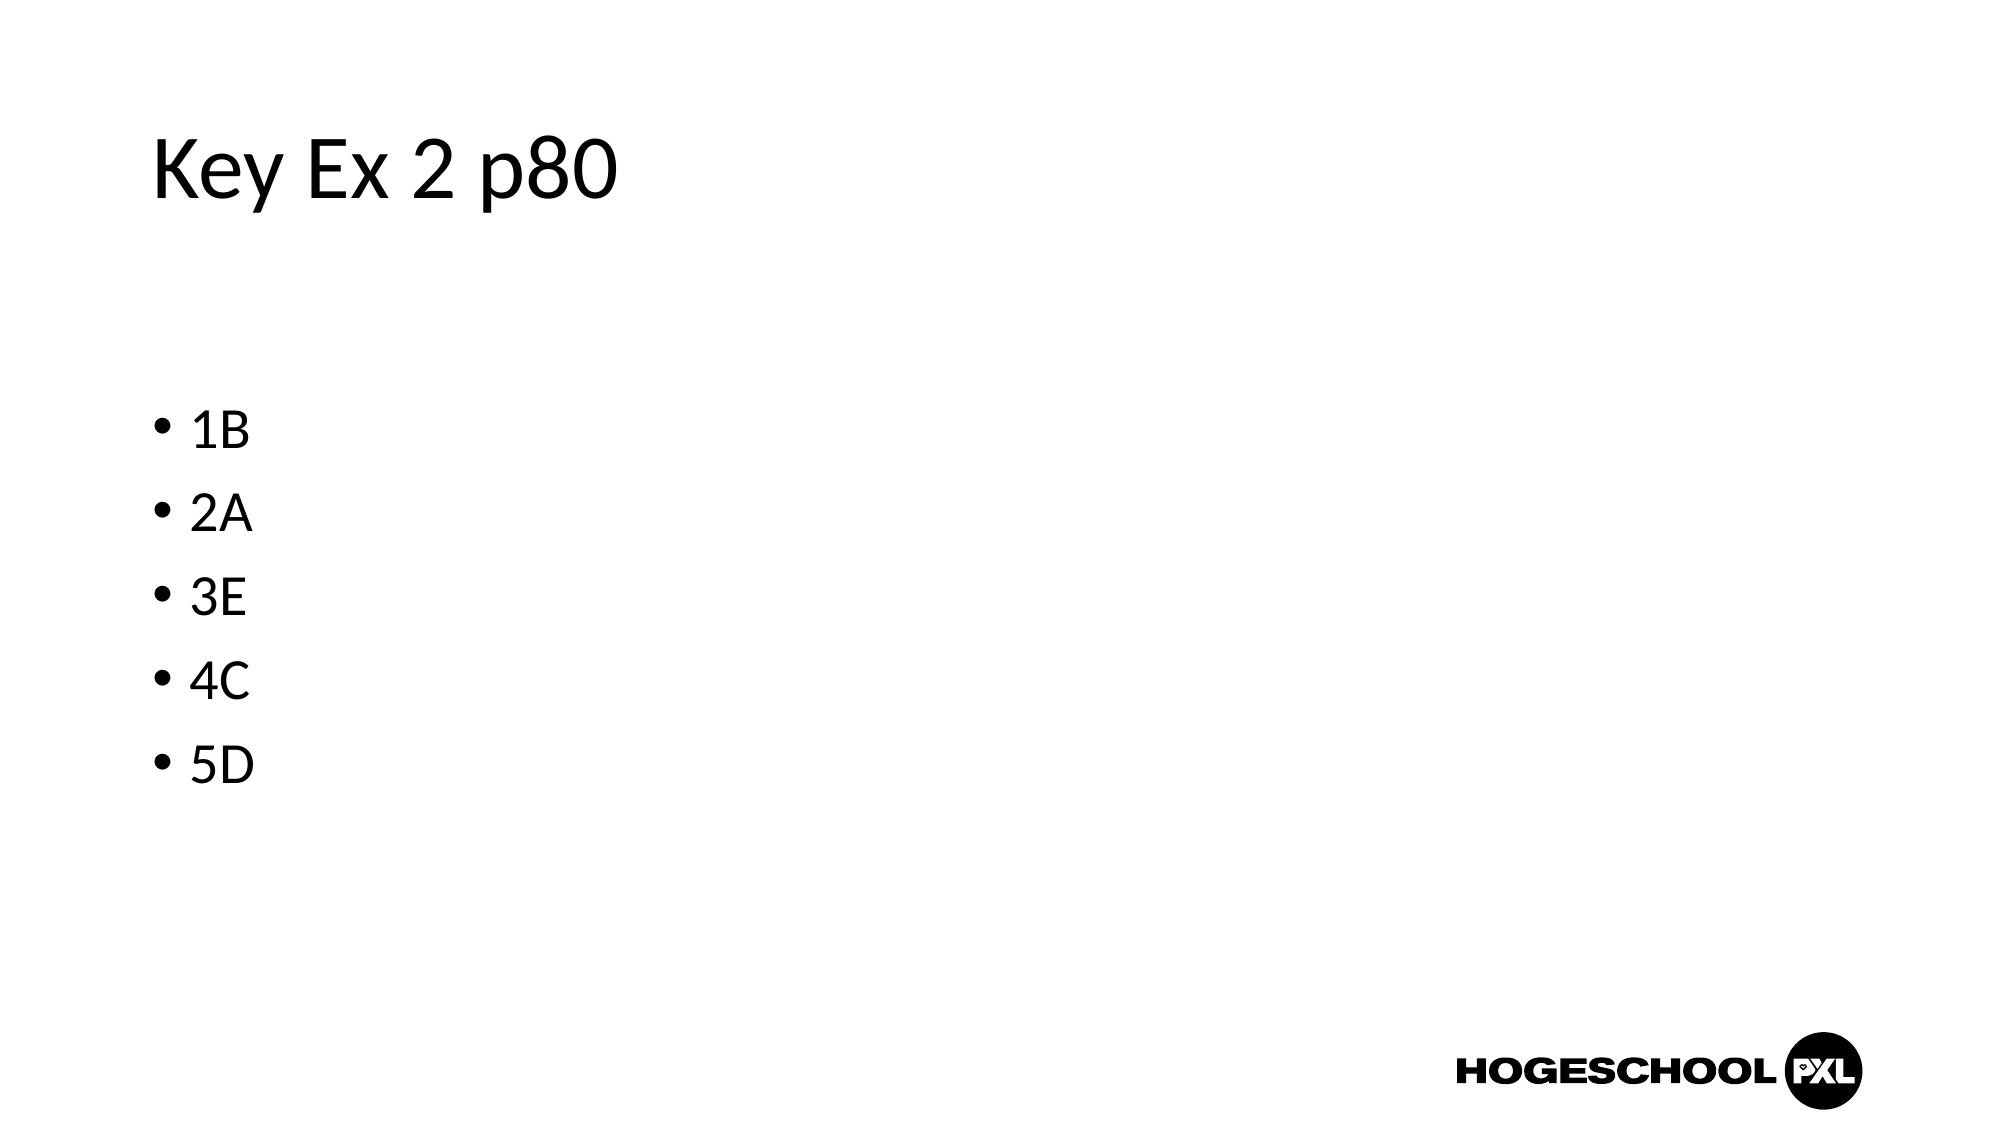

# Key Ex 2 p80

1B
2A
3E
4C
5D